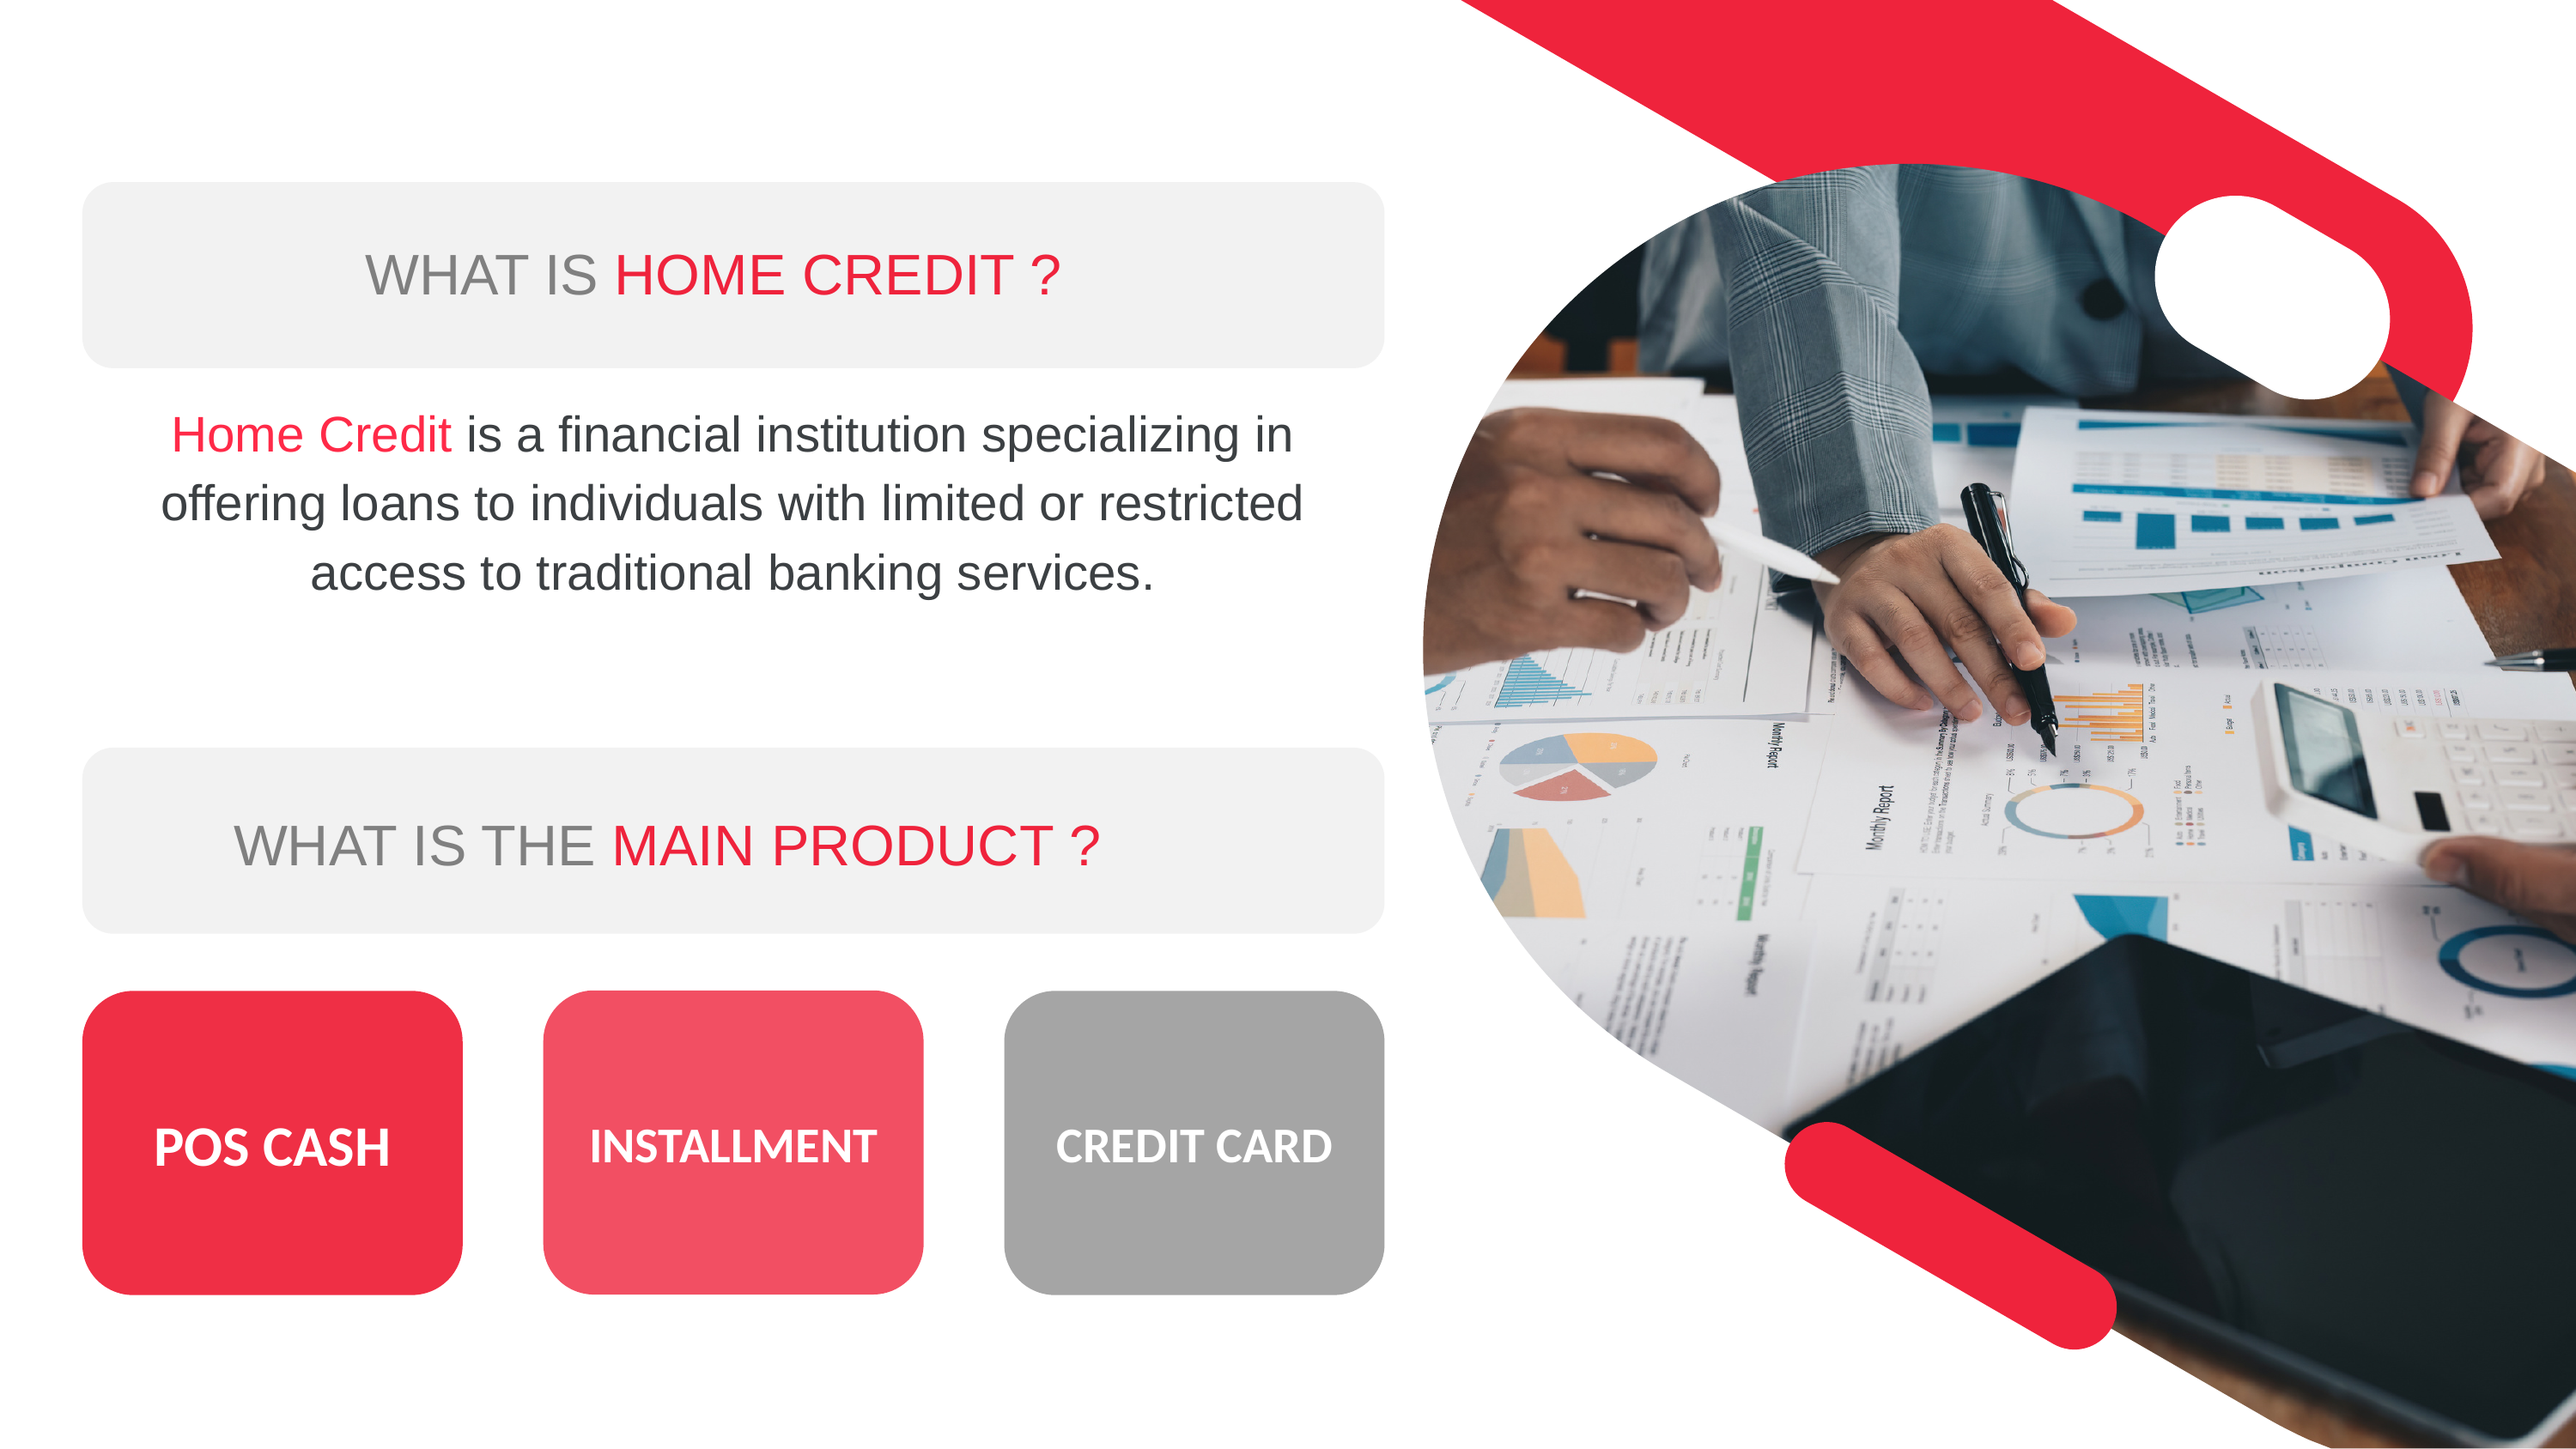

WHAT IS HOME CREDIT ?
Home Credit is a financial institution specializing in offering loans to individuals with limited or restricted access to traditional banking services.

WHAT IS THE MAIN PRODUCT ?

INSTALLMENT
POS CASH
CREDIT CARD